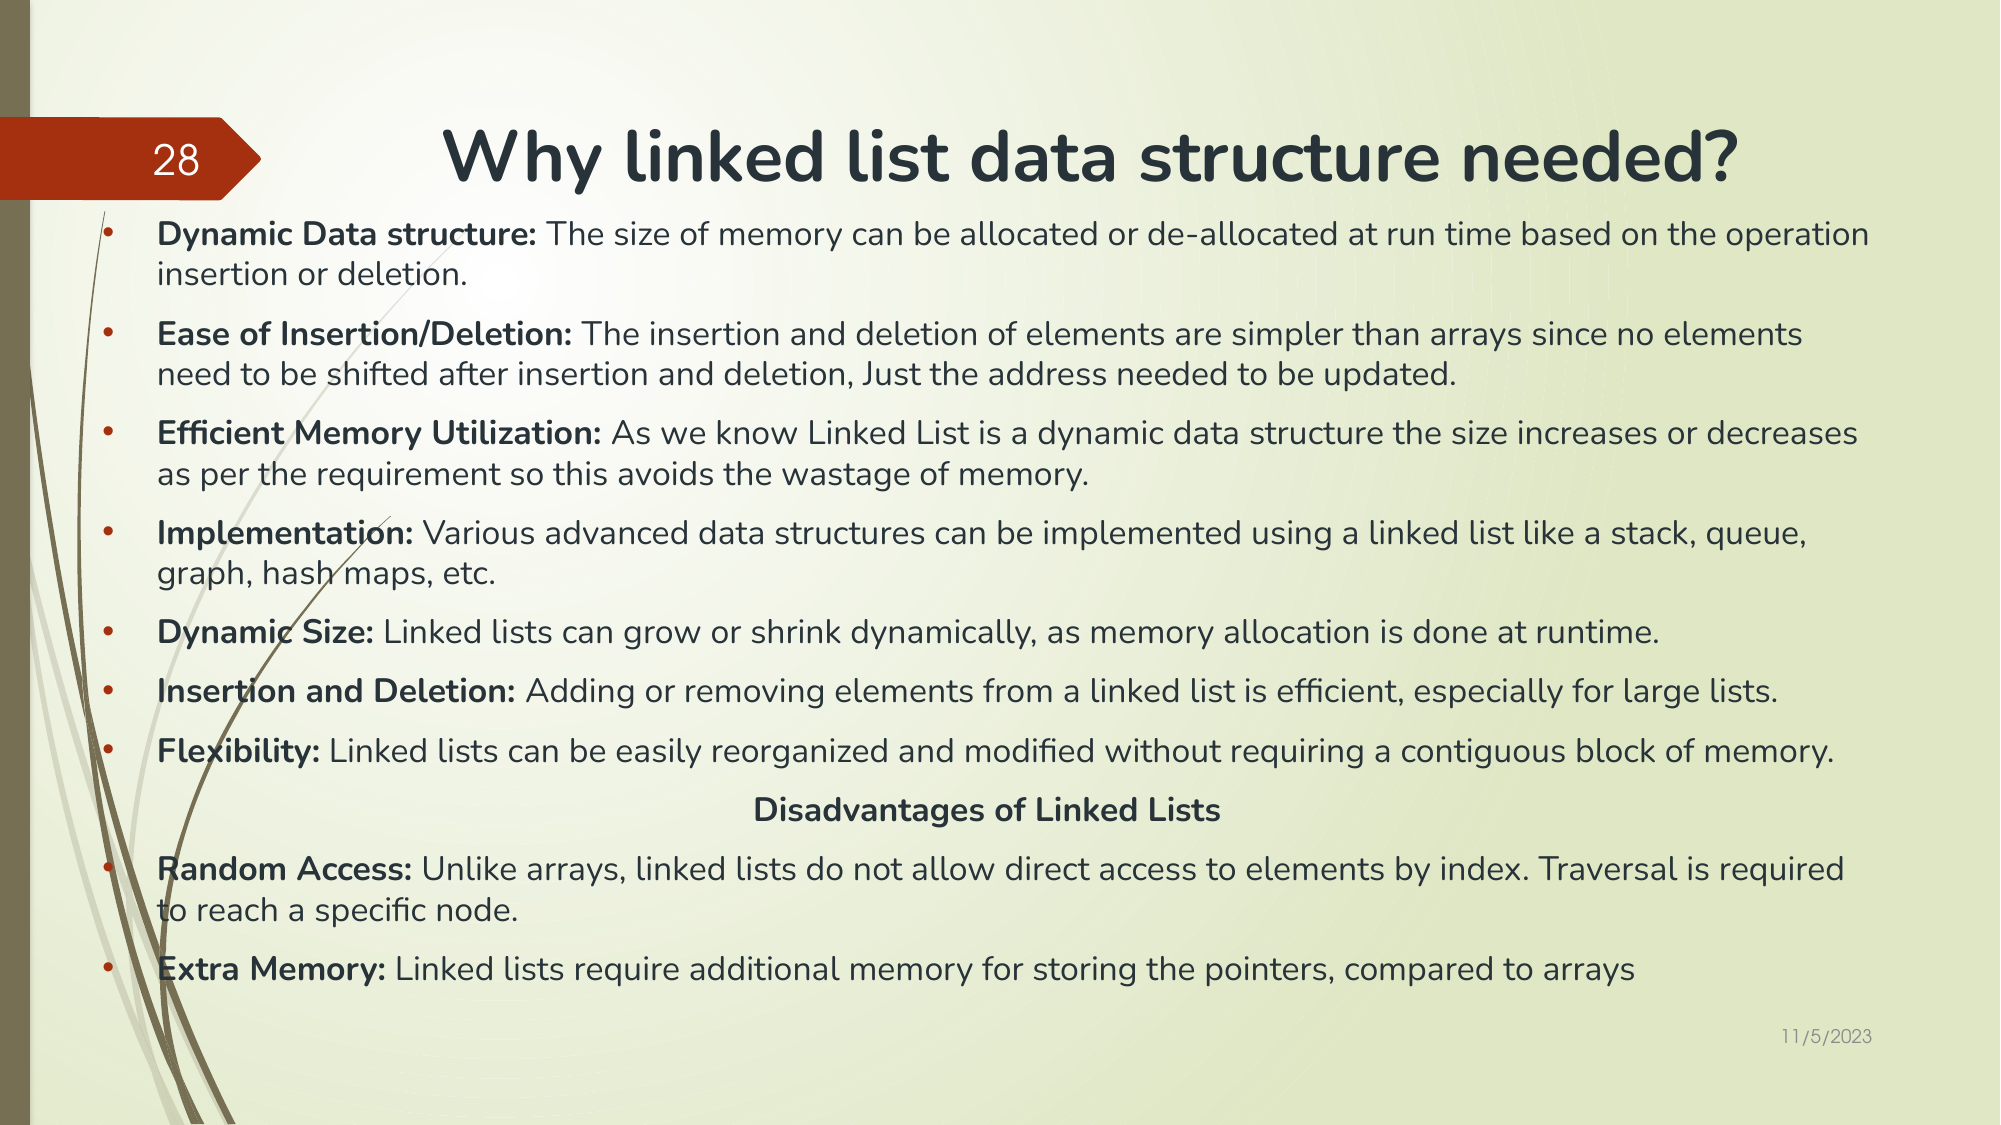

# Why linked list data structure needed?
28
Dynamic Data structure: The size of memory can be allocated or de-allocated at run time based on the operation insertion or deletion.
Ease of Insertion/Deletion: The insertion and deletion of elements are simpler than arrays since no elements need to be shifted after insertion and deletion, Just the address needed to be updated.
Efficient Memory Utilization: As we know Linked List is a dynamic data structure the size increases or decreases as per the requirement so this avoids the wastage of memory.
Implementation: Various advanced data structures can be implemented using a linked list like a stack, queue, graph, hash maps, etc.
Dynamic Size: Linked lists can grow or shrink dynamically, as memory allocation is done at runtime.
Insertion and Deletion: Adding or removing elements from a linked list is efficient, especially for large lists.
Flexibility: Linked lists can be easily reorganized and modified without requiring a contiguous block of memory.
Disadvantages of Linked Lists
Random Access: Unlike arrays, linked lists do not allow direct access to elements by index. Traversal is required to reach a specific node.
Extra Memory: Linked lists require additional memory for storing the pointers, compared to arrays

11/5/2023